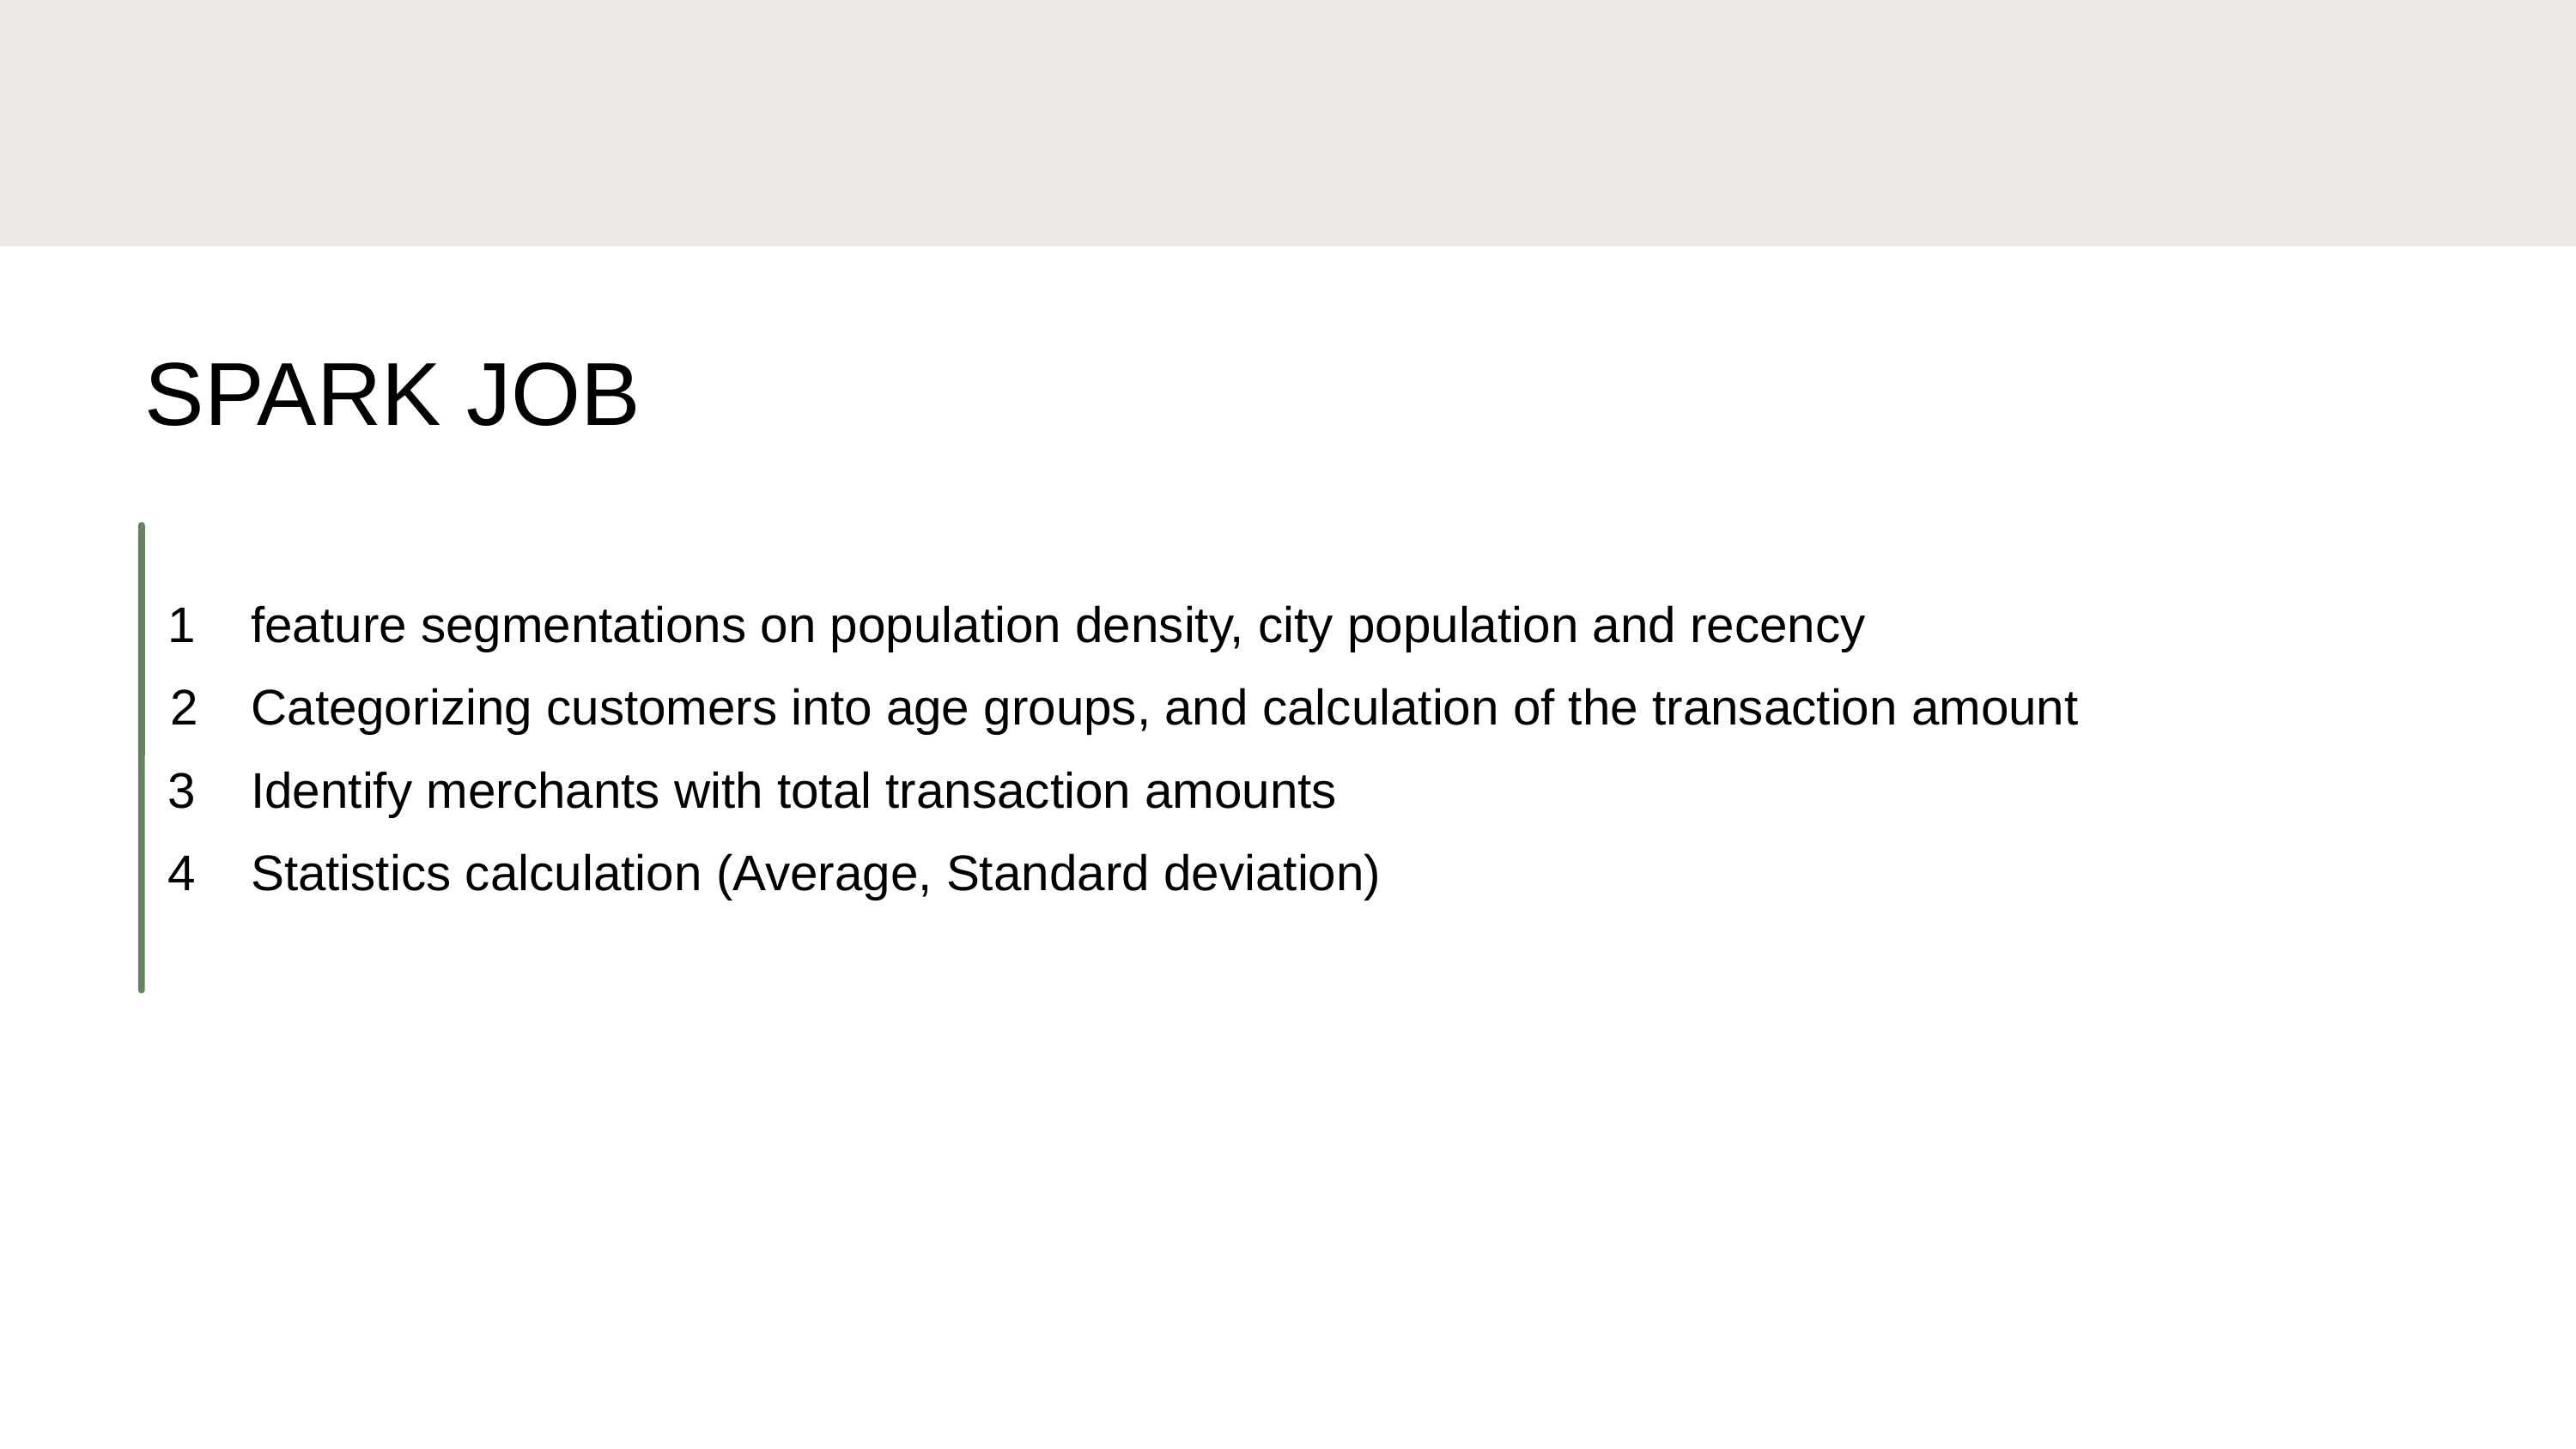

SPARK JOB

1
feature segmentations on population density, city population and recency
2
Categorizing customers into age groups, and calculation of the transaction amount
3
Identify merchants with total transaction amounts
4
Statistics calculation (Average, Standard deviation)